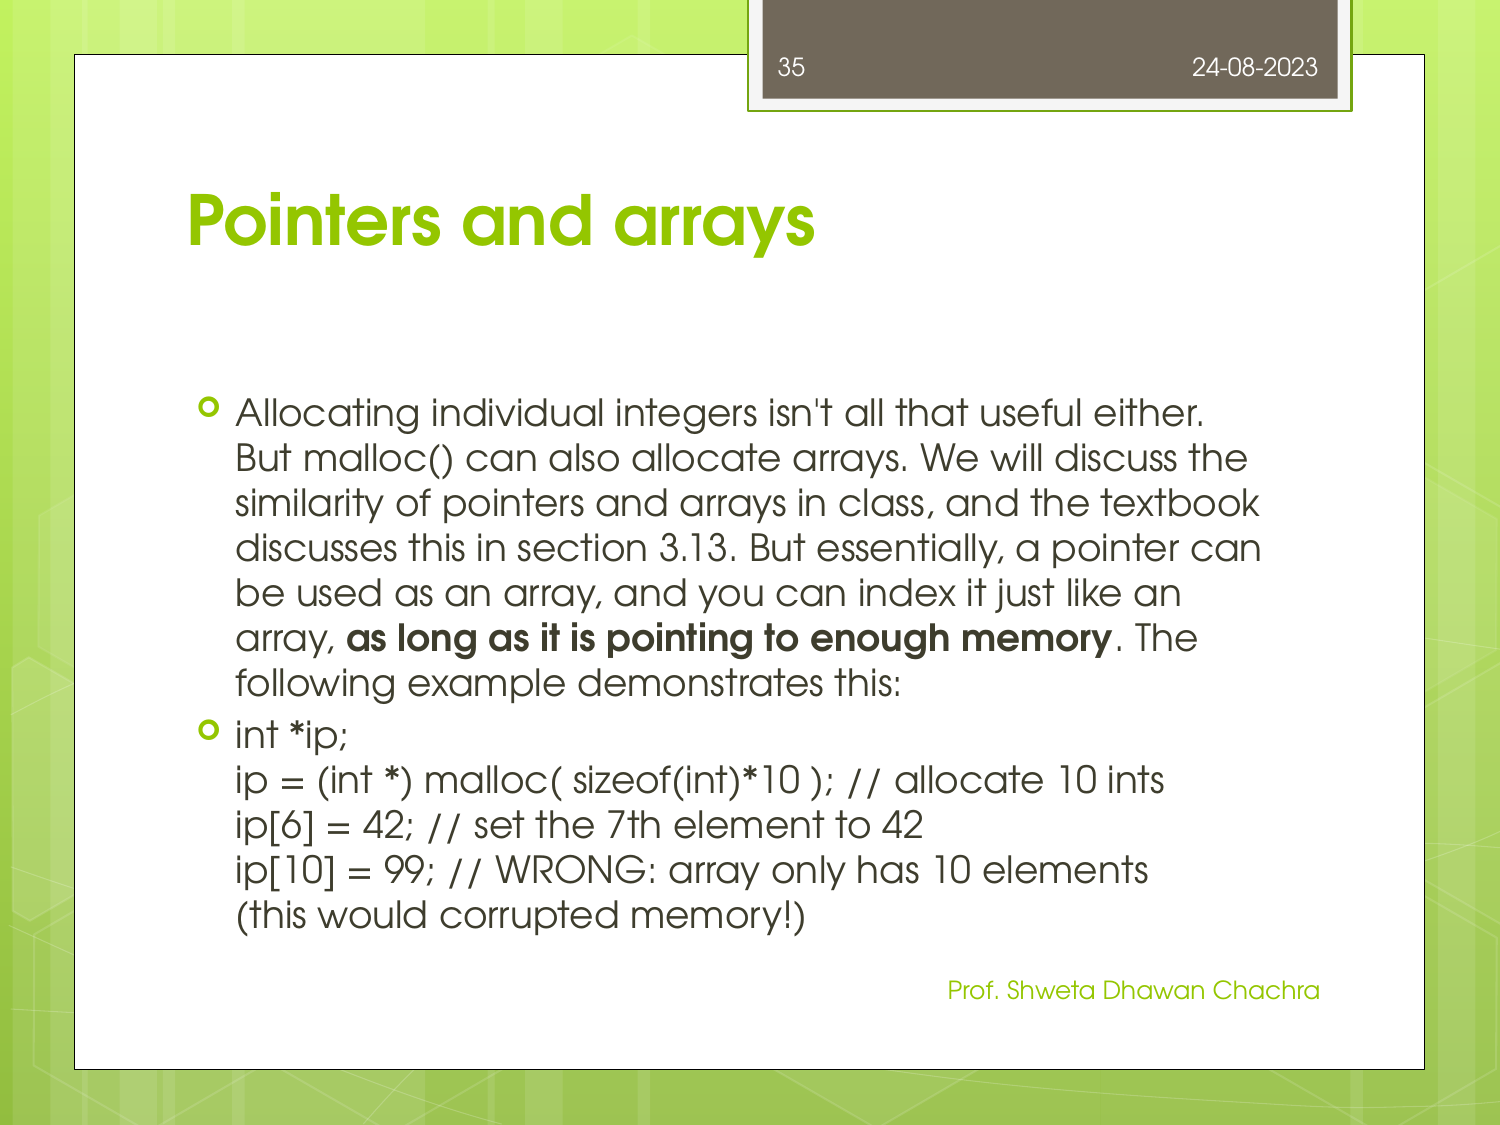

35
24-08-2023
# Pointers and arrays
Allocating individual integers isn't all that useful either. But malloc() can also allocate arrays. We will discuss the similarity of pointers and arrays in class, and the textbook discusses this in section 3.13. But essentially, a pointer can be used as an array, and you can index it just like an array, as long as it is pointing to enough memory. The following example demonstrates this:
int *ip;
ip = (int *) malloc( sizeof(int)*10 ); // allocate 10 ints
ip[6] = 42; // set the 7th element to 42
ip[10] = 99; // WRONG: array only has 10 elements
(this would corrupted memory!)
Prof. Shweta Dhawan Chachra